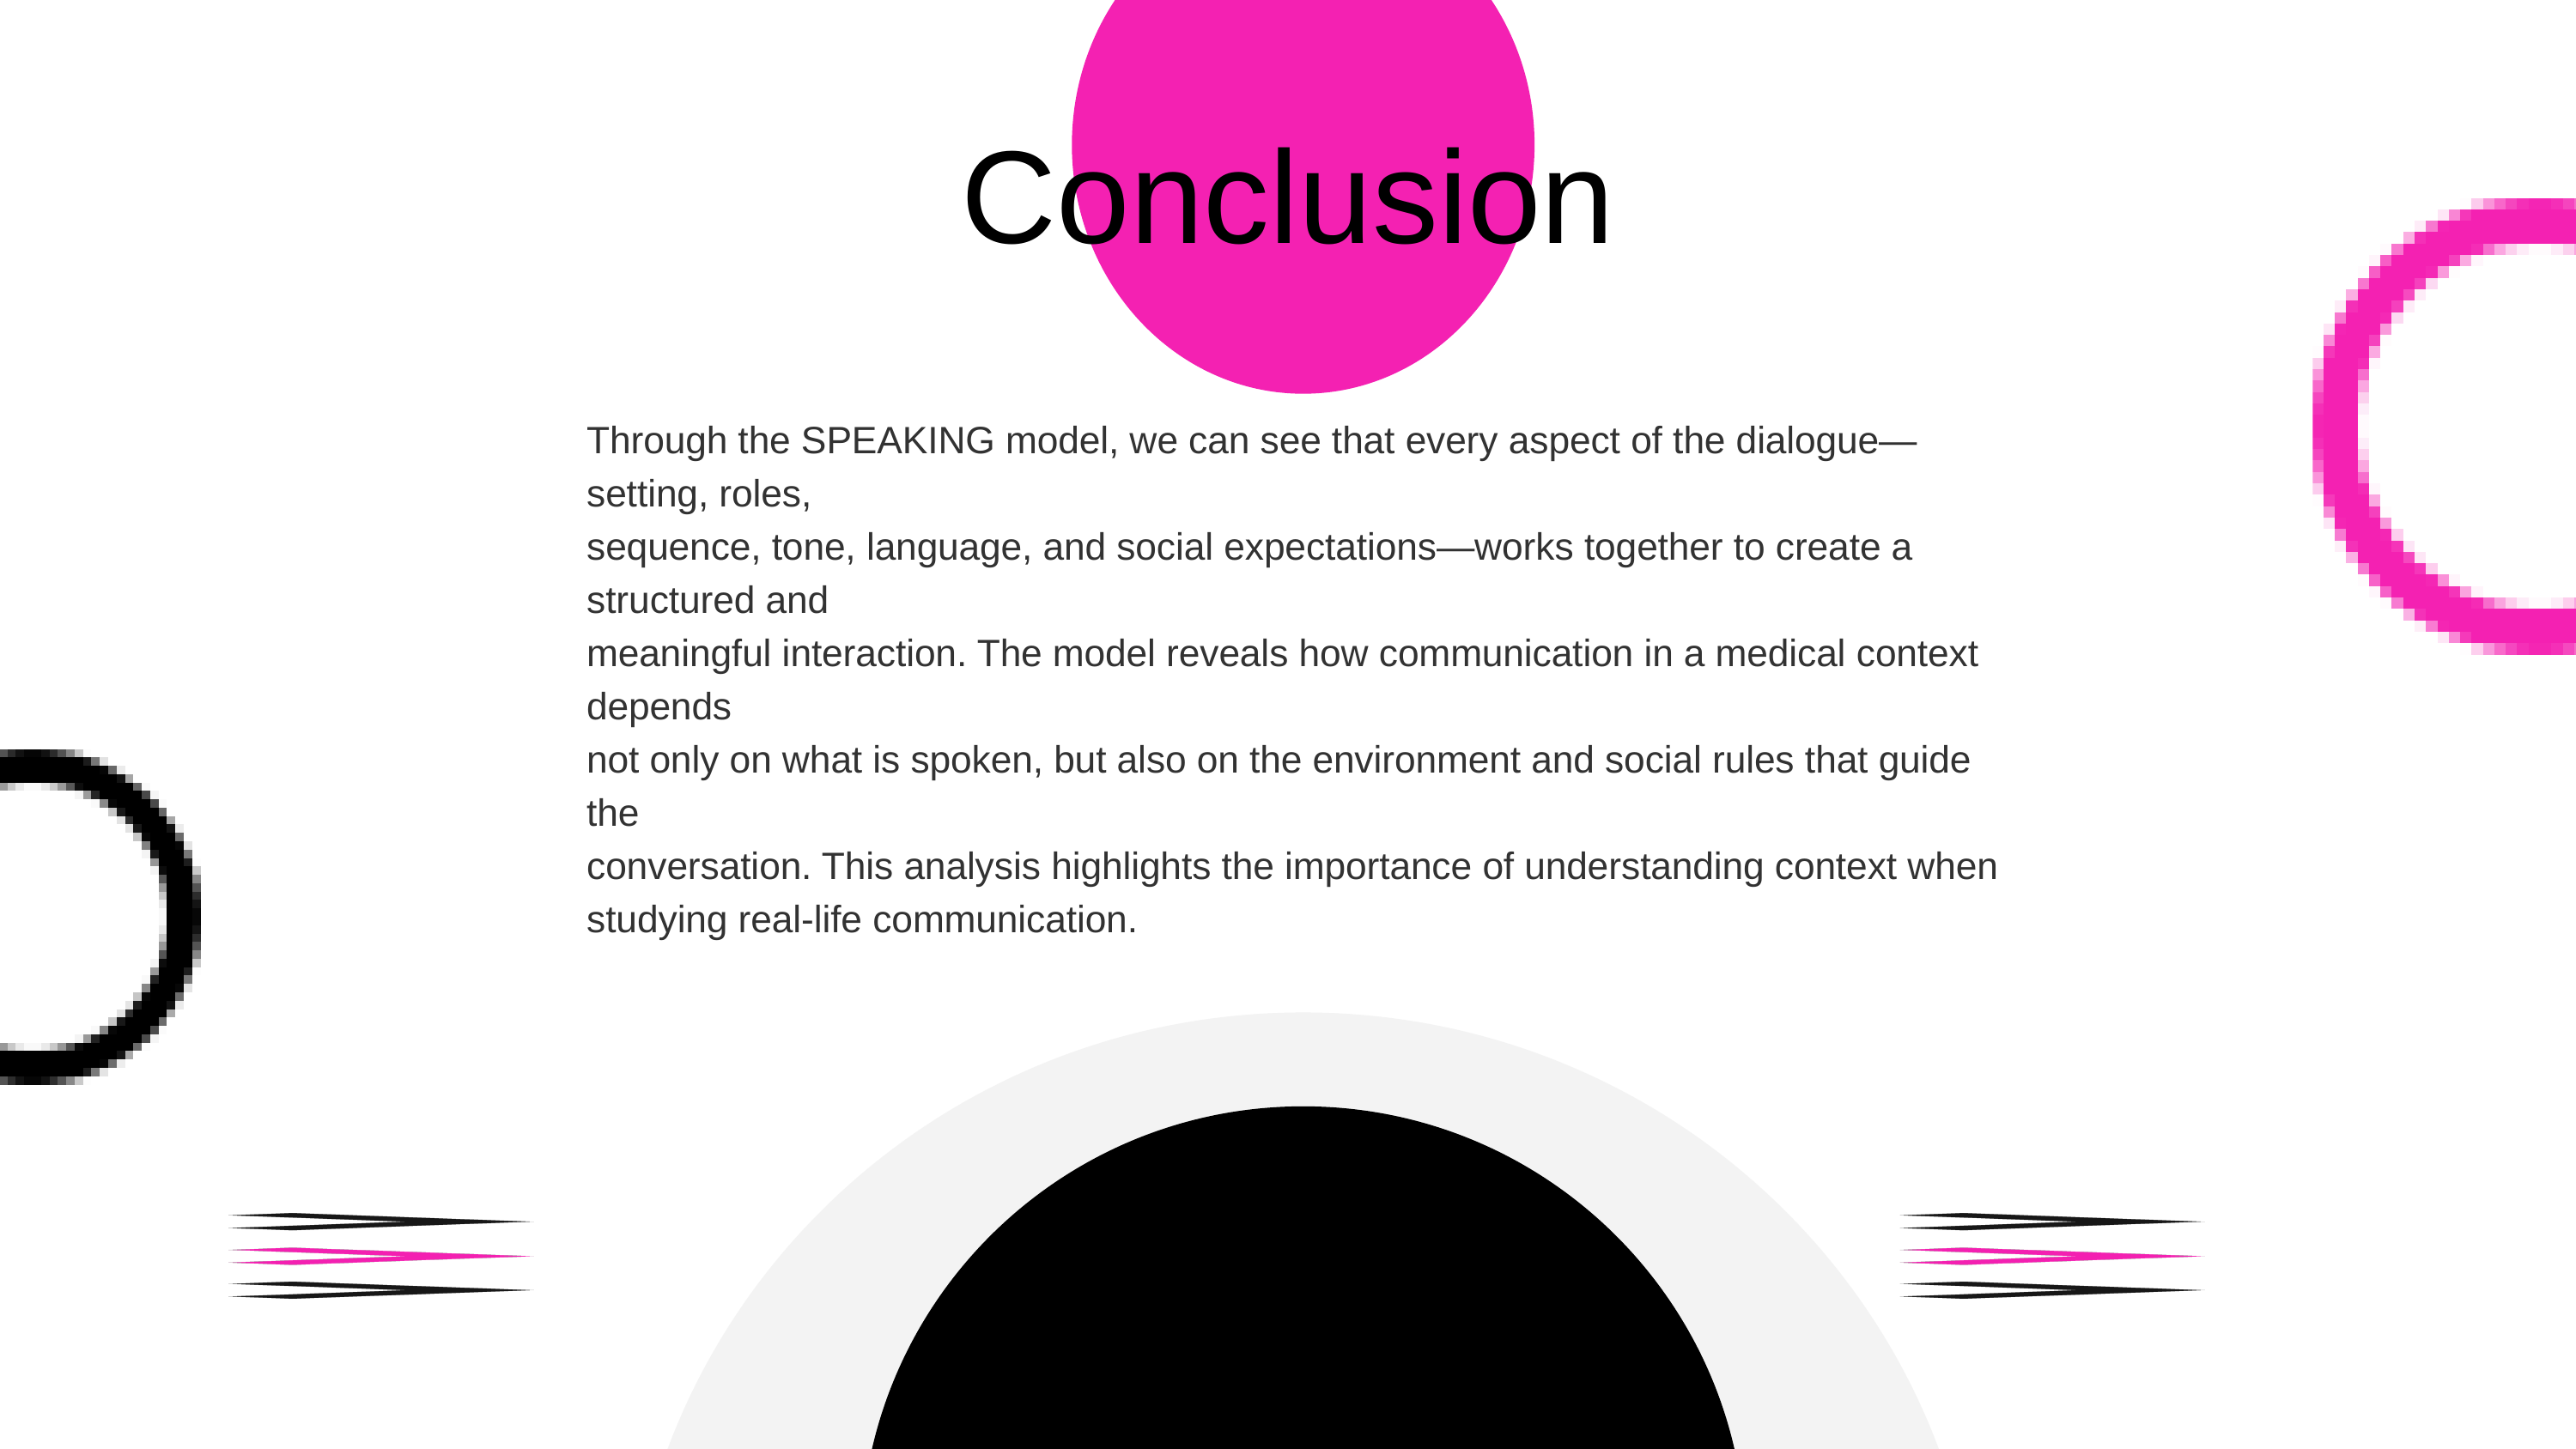

Conclusion

Through the SPEAKING model, we can see that every aspect of the dialogue—setting, roles,
sequence, tone, language, and social expectations—works together to create a structured and
meaningful interaction. The model reveals how communication in a medical context depends
not only on what is spoken, but also on the environment and social rules that guide the
conversation. This analysis highlights the importance of understanding context when
studying real-life communication.